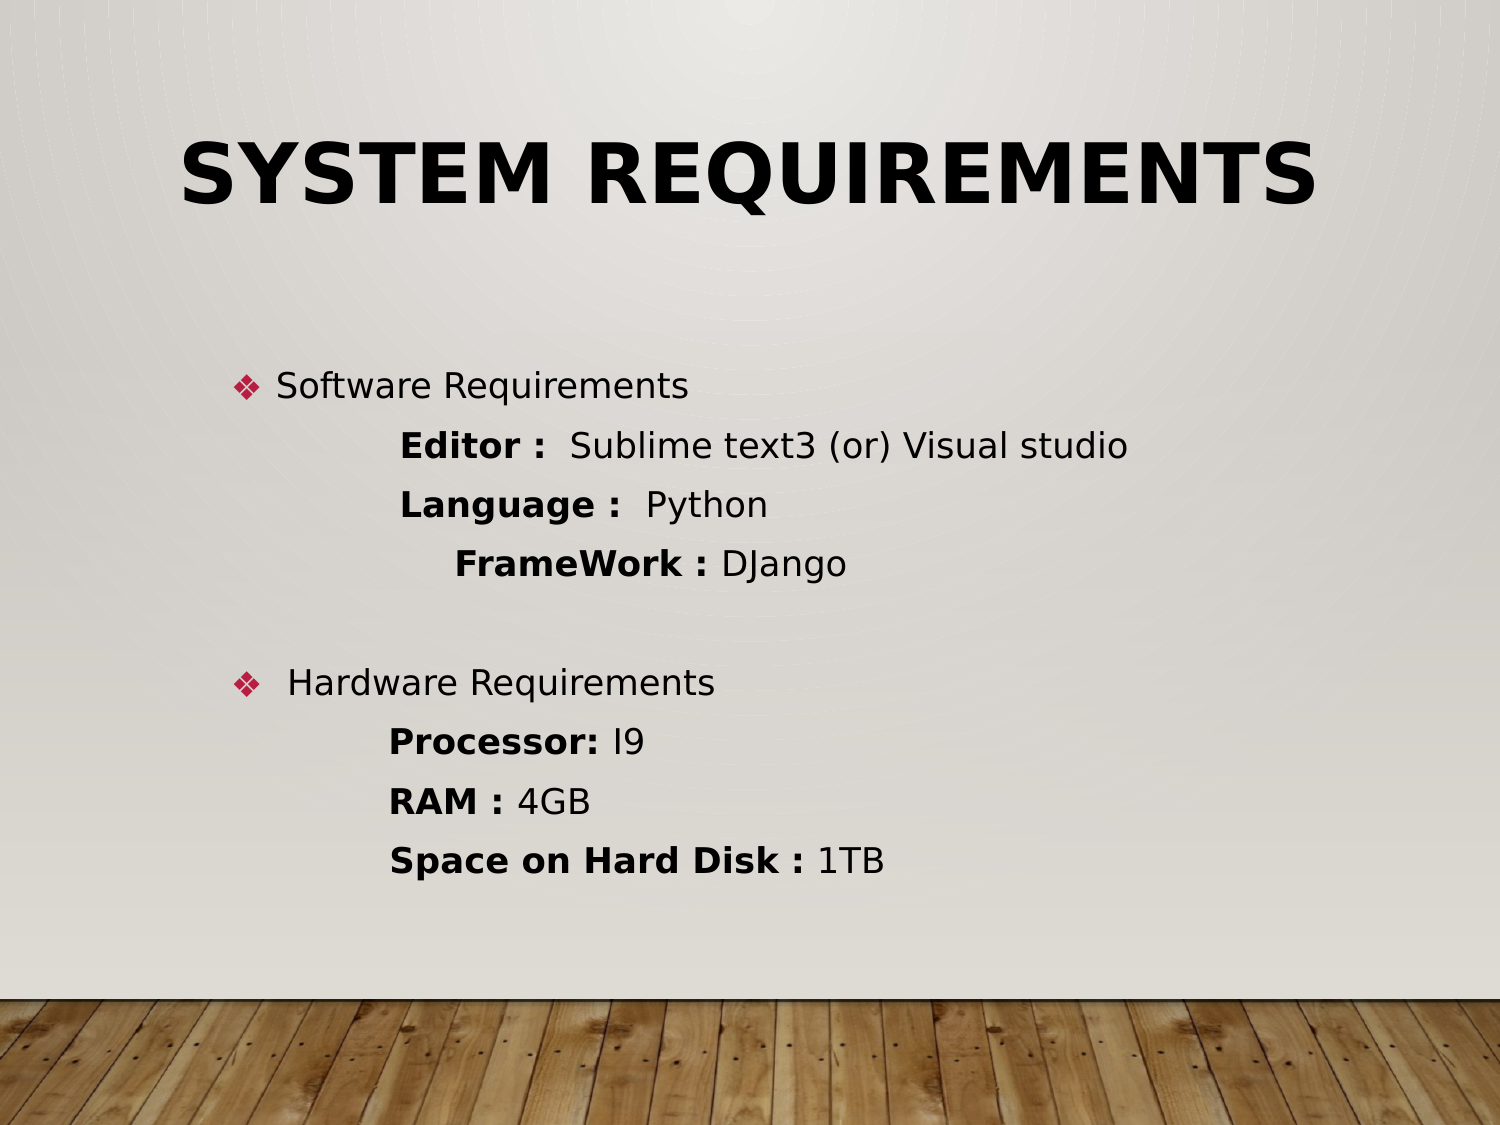

SYSTEM REQUIREMENTS
Software Requirements
               Editor :  Sublime text3 (or) Visual studio
               Language :  Python
	      FrameWork : DJango

Hardware Requirements
              Processor: I9
              RAM : 4GB
              Space on Hard Disk : 1TB